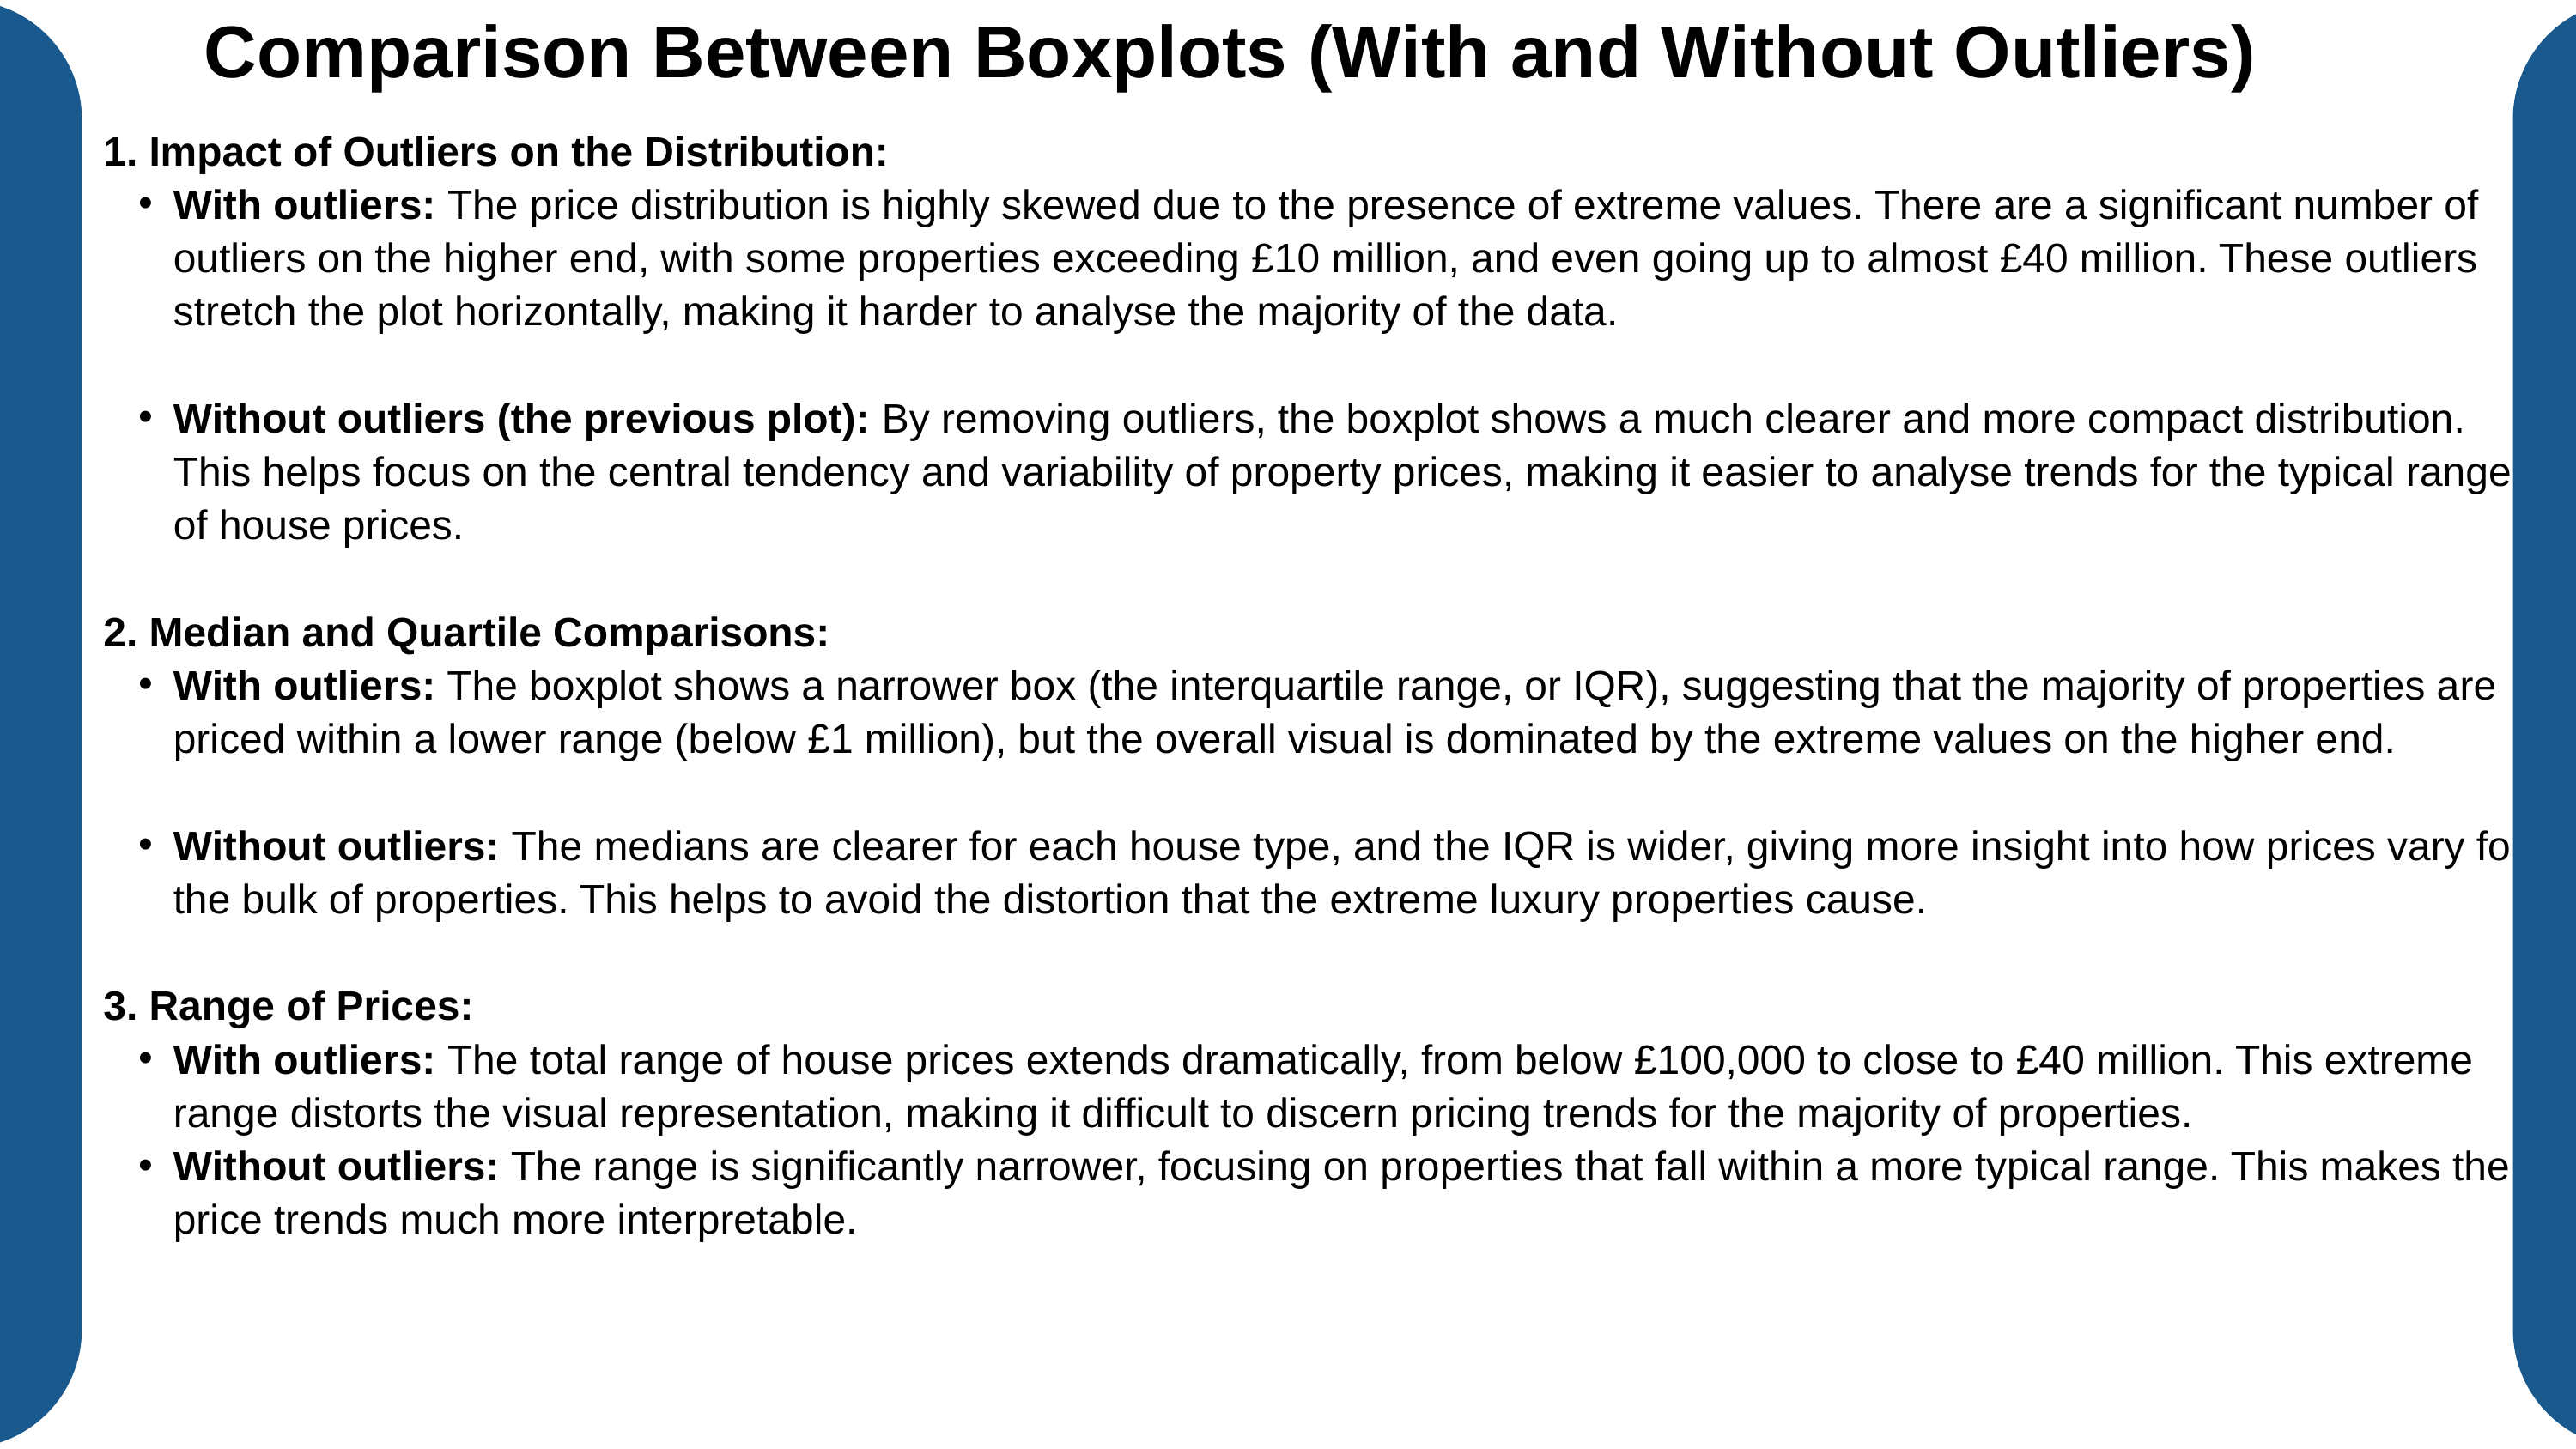

Comparison Between Boxplots (With and Without Outliers)
1. Impact of Outliers on the Distribution:
With outliers: The price distribution is highly skewed due to the presence of extreme values. There are a significant number of outliers on the higher end, with some properties exceeding £10 million, and even going up to almost £40 million. These outliers stretch the plot horizontally, making it harder to analyse the majority of the data.

Without outliers (the previous plot): By removing outliers, the boxplot shows a much clearer and more compact distribution. This helps focus on the central tendency and variability of property prices, making it easier to analyse trends for the typical range of house prices.

2. Median and Quartile Comparisons:
With outliers: The boxplot shows a narrower box (the interquartile range, or IQR), suggesting that the majority of properties are priced within a lower range (below £1 million), but the overall visual is dominated by the extreme values on the higher end.

Without outliers: The medians are clearer for each house type, and the IQR is wider, giving more insight into how prices vary for the bulk of properties. This helps to avoid the distortion that the extreme luxury properties cause.

3. Range of Prices:
With outliers: The total range of house prices extends dramatically, from below £100,000 to close to £40 million. This extreme range distorts the visual representation, making it difficult to discern pricing trends for the majority of properties.
Without outliers: The range is significantly narrower, focusing on properties that fall within a more typical range. This makes the price trends much more interpretable.